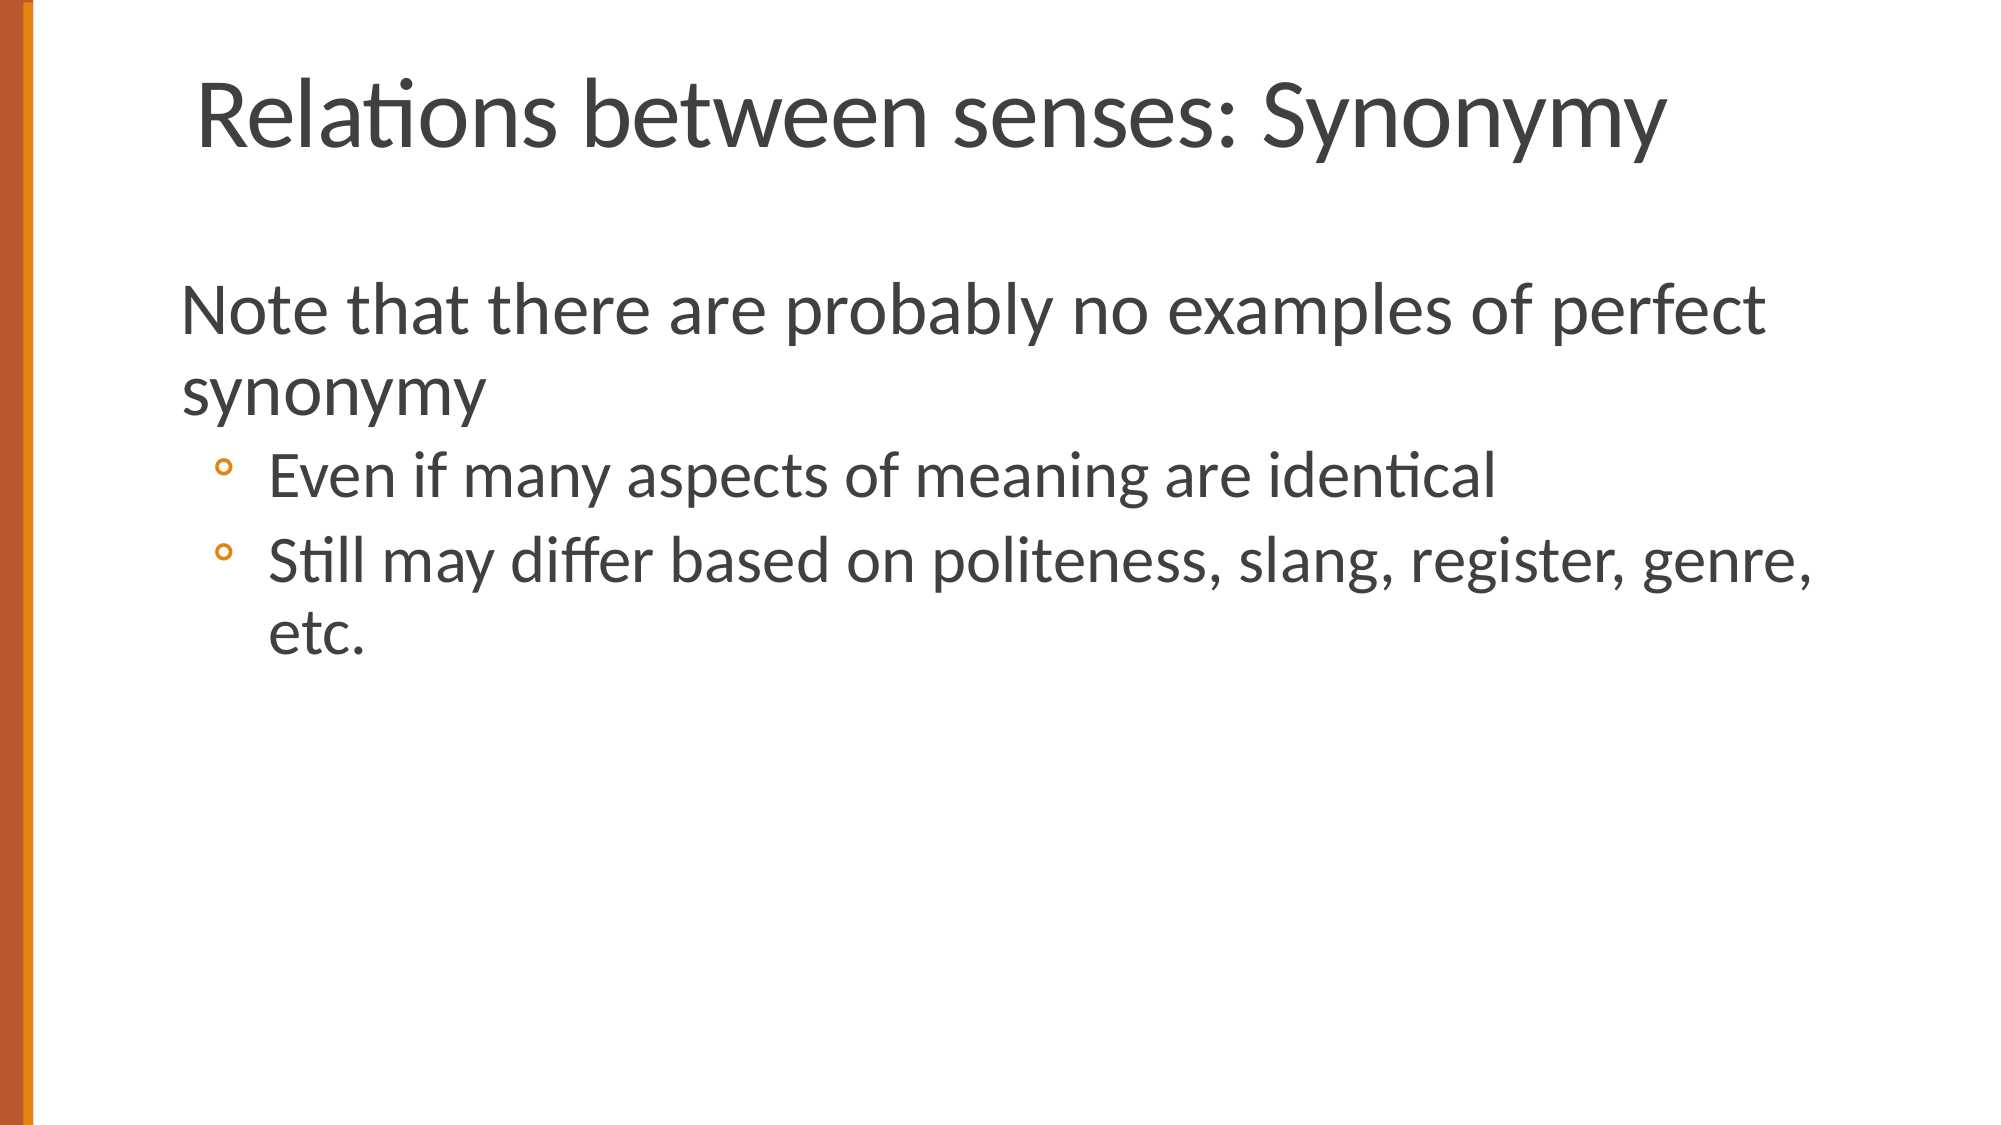

# Relations between senses: Synonymy
Note that there are probably no examples of perfect synonymy
Even if many aspects of meaning are identical
Still may differ based on politeness, slang, register, genre, etc.